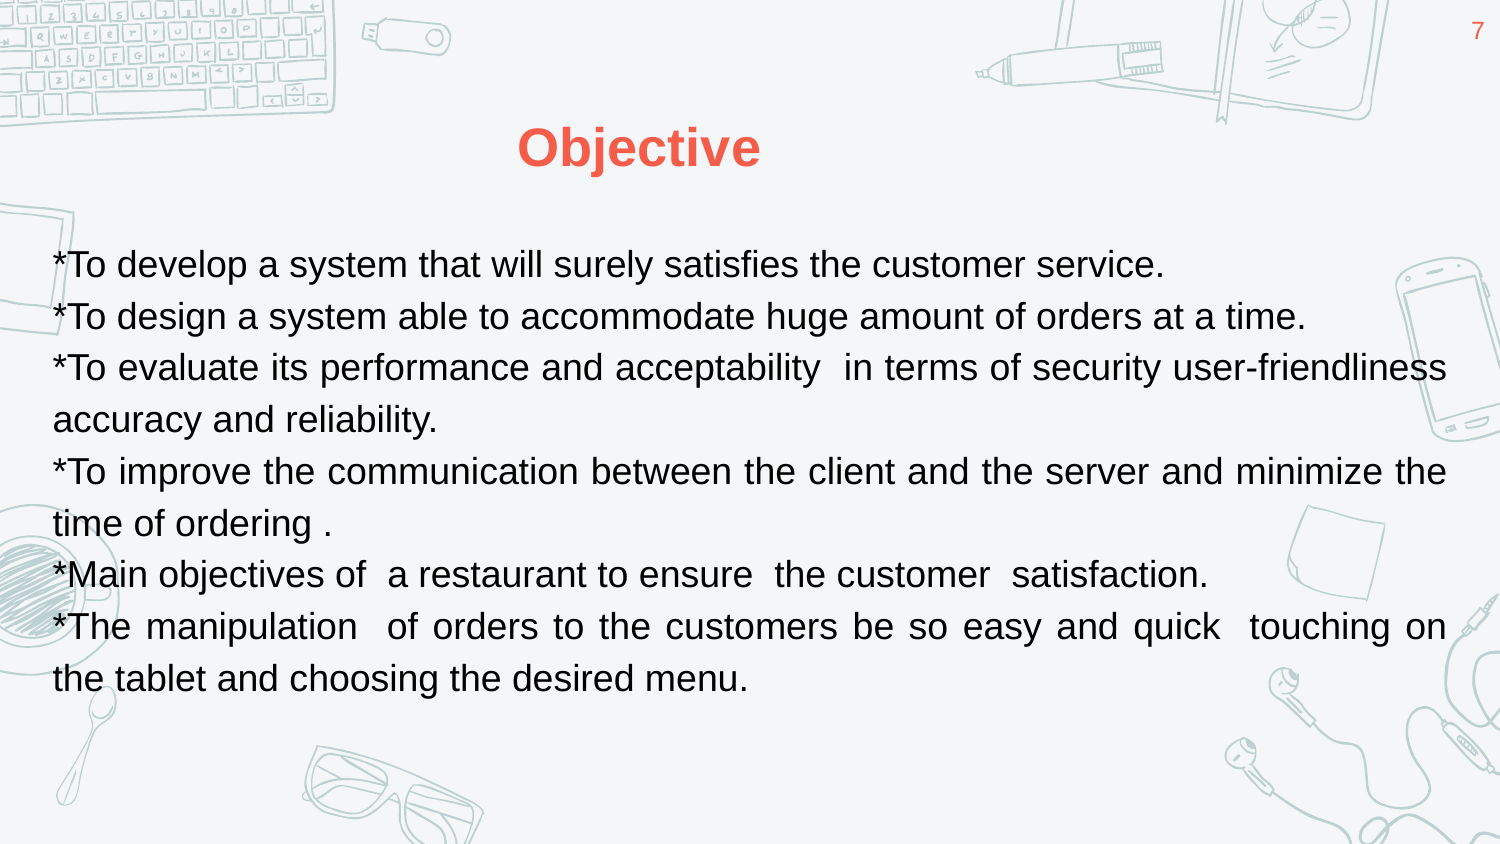

7
# Objective
*To develop a system that will surely satisfies the customer service.
*To design a system able to accommodate huge amount of orders at a time.
*To evaluate its performance and acceptability  in terms of security user-friendliness accuracy and reliability.
*To improve the communication between the client and the server and minimize the time of ordering .
*Main objectives of  a restaurant to ensure  the customer  satisfaction.
*The manipulation  of orders to the customers be so easy and quick  touching on the tablet and choosing the desired menu.